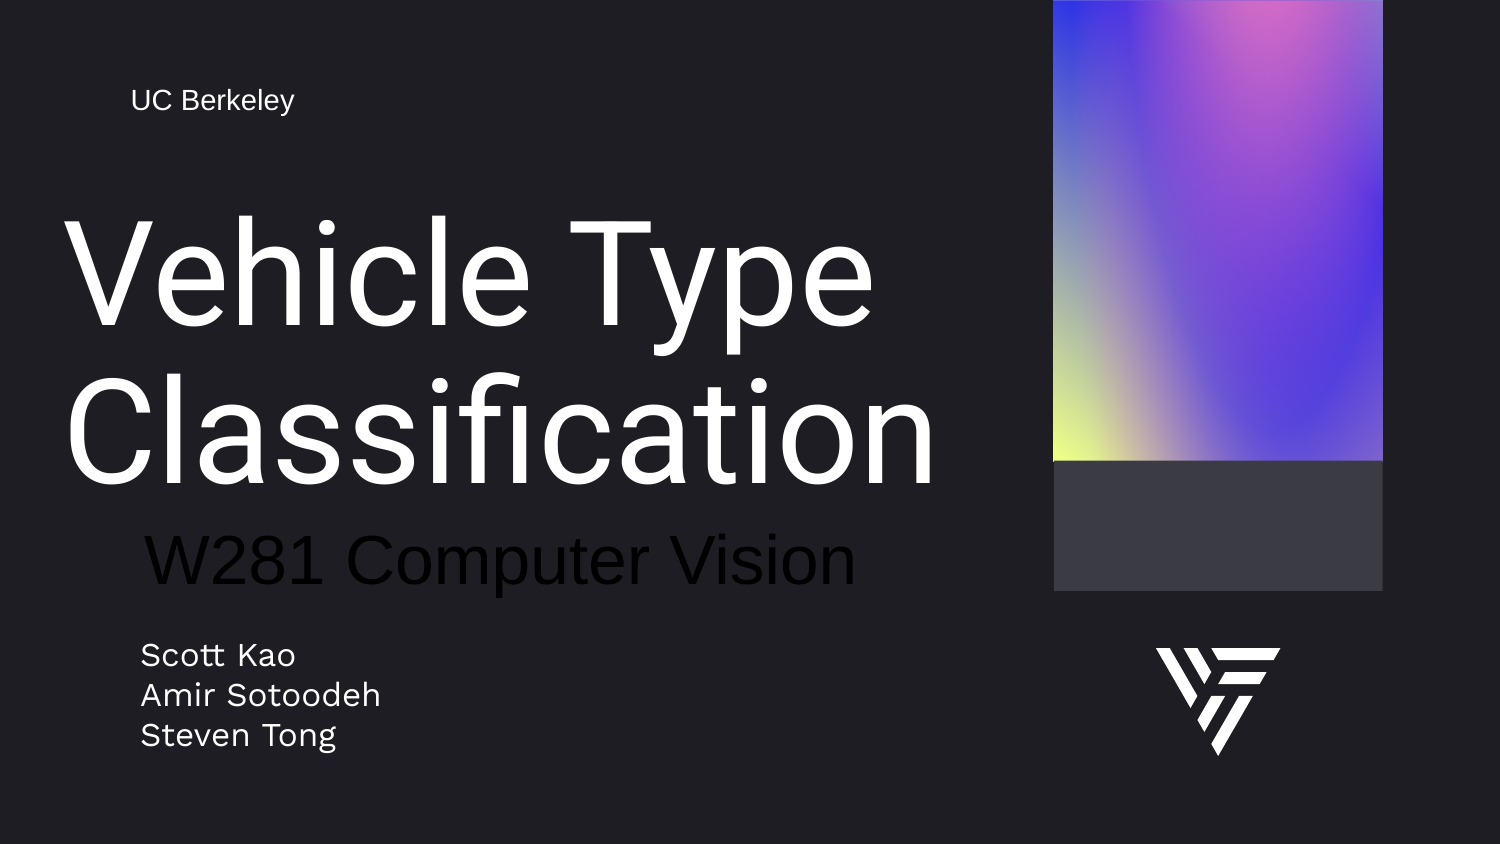

UC Berkeley
# Vehicle Type Classification
W281 Computer Vision

Scott Kao
Amir Sotoodeh
Steven Tong